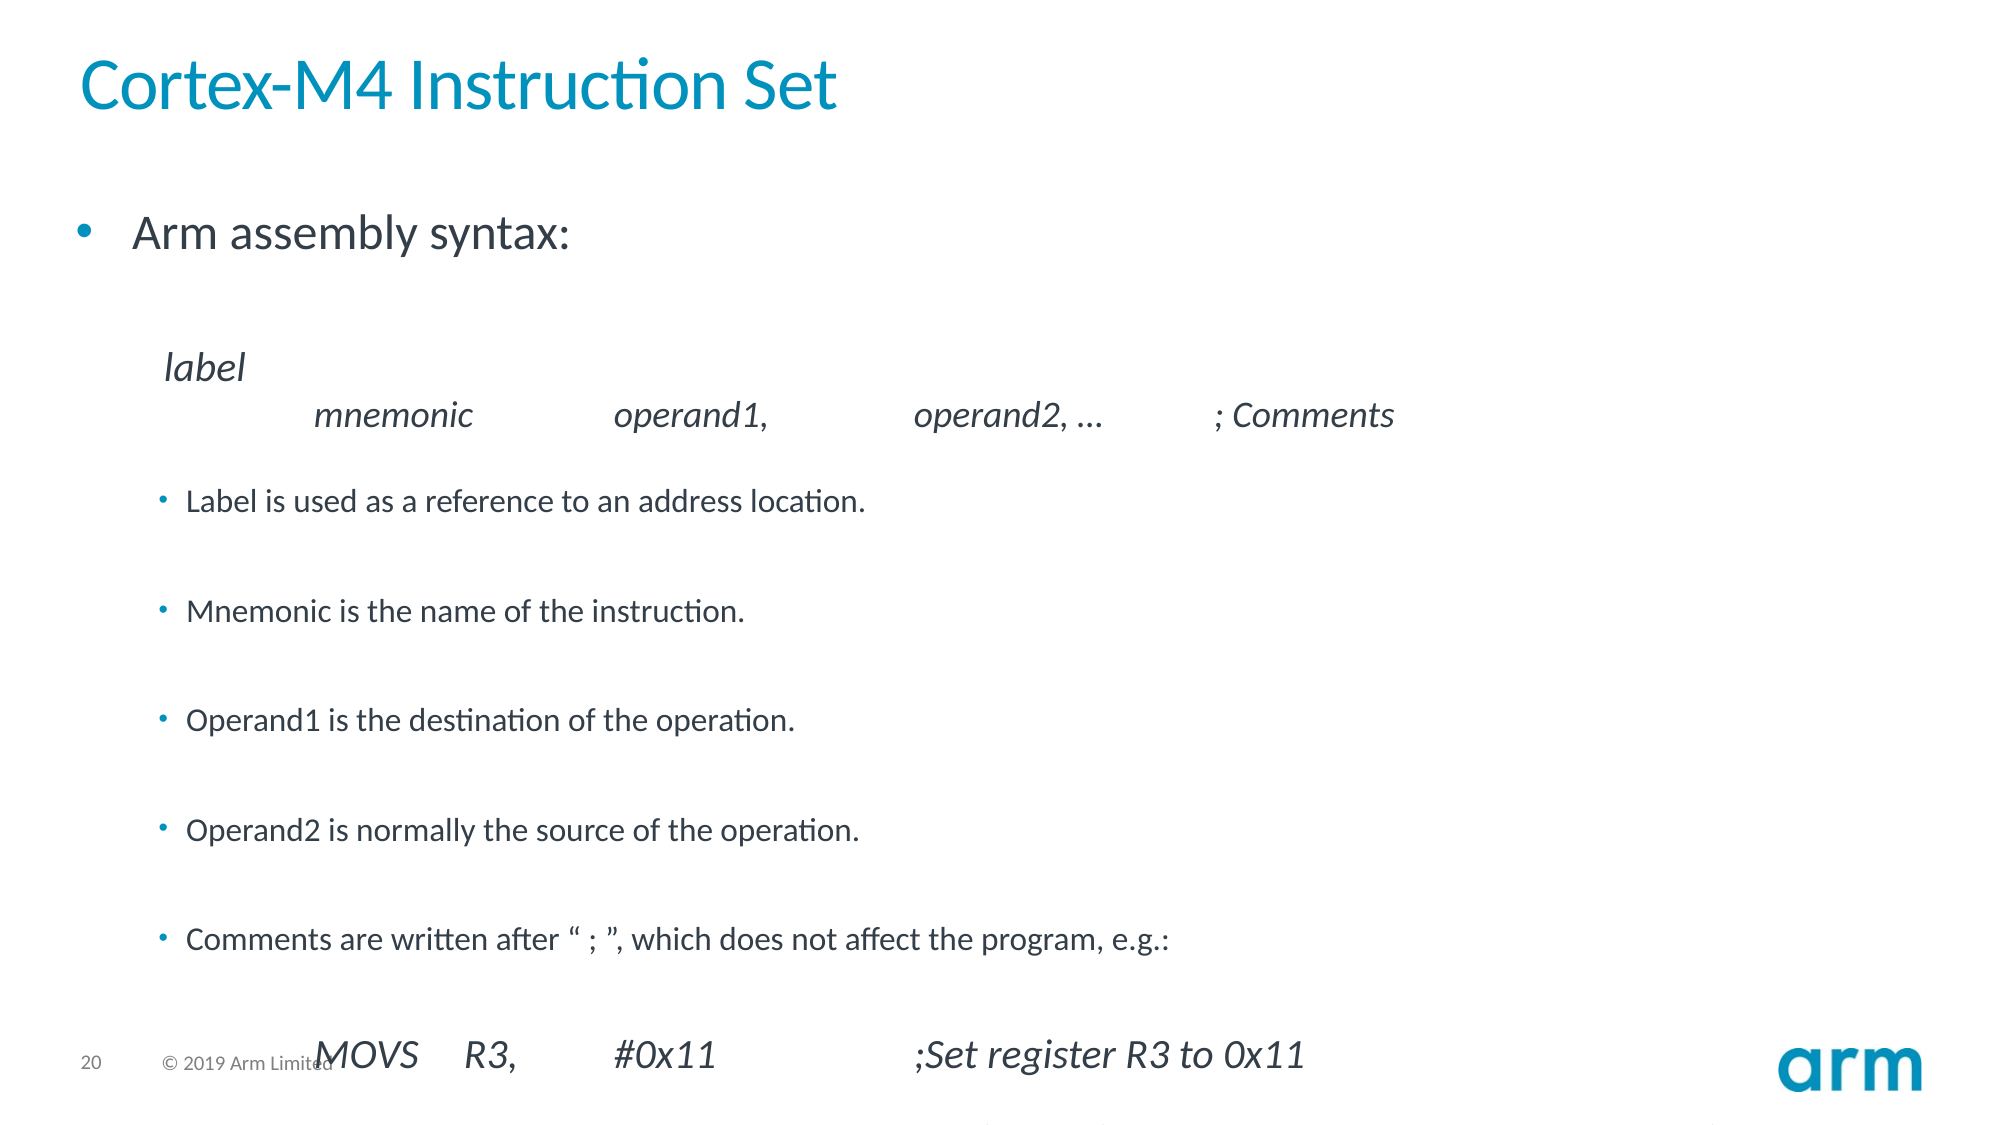

# Cortex-M4 Instruction Set
Arm assembly syntax:

label
	mnemonic	operand1,	operand2, …	; Comments

Label is used as a reference to an address location.

Mnemonic is the name of the instruction.

Operand1 is the destination of the operation.

Operand2 is normally the source of the operation.

Comments are written after “ ; ”, which does not affect the program, e.g.:

	MOVS	R3,	#0x11		;Set register R3 to 0x11

Assembly code can be assembled by either Arm assembler (armasm) or assembly tools from a variety of vendors (e.g., GNU tool chain). When using the GNU tool chain, the syntax for labels and comments is slightly different.